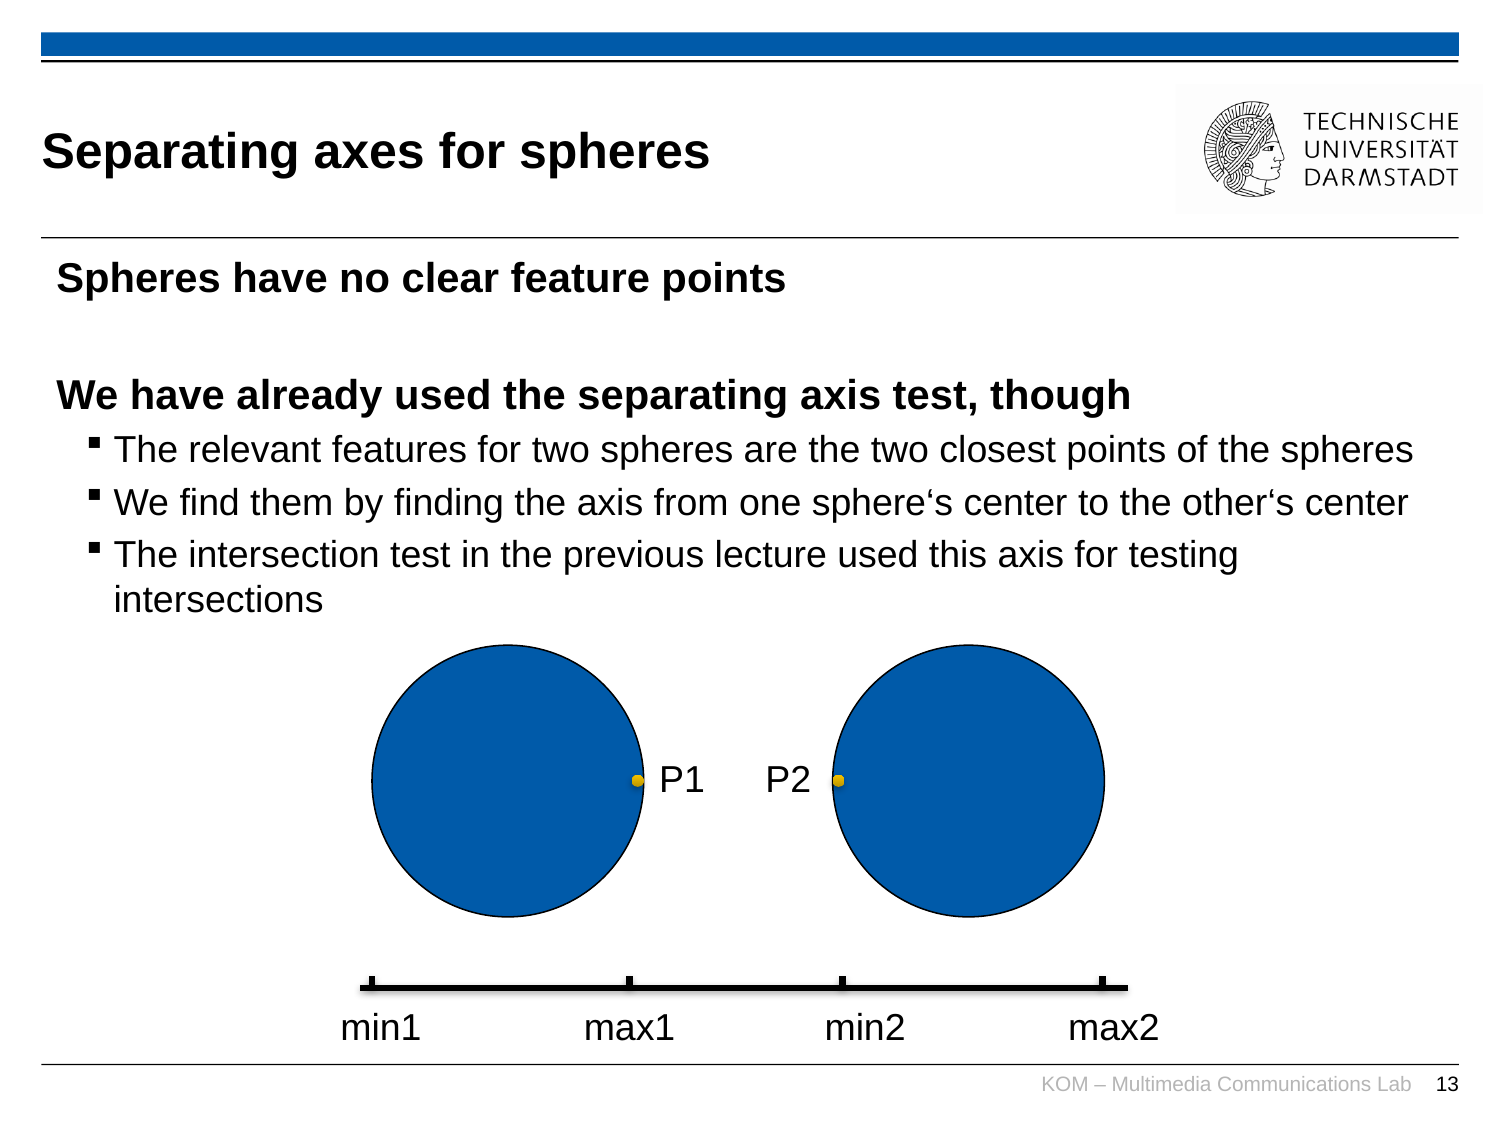

# Separating axes for spheres
Spheres have no clear feature points

We have already used the separating axis test, though
The relevant features for two spheres are the two closest points of the spheres
We find them by finding the axis from one sphere‘s center to the other‘s center
The intersection test in the previous lecture used this axis for testing intersections

P1
P2

min1
max1
min2
max2